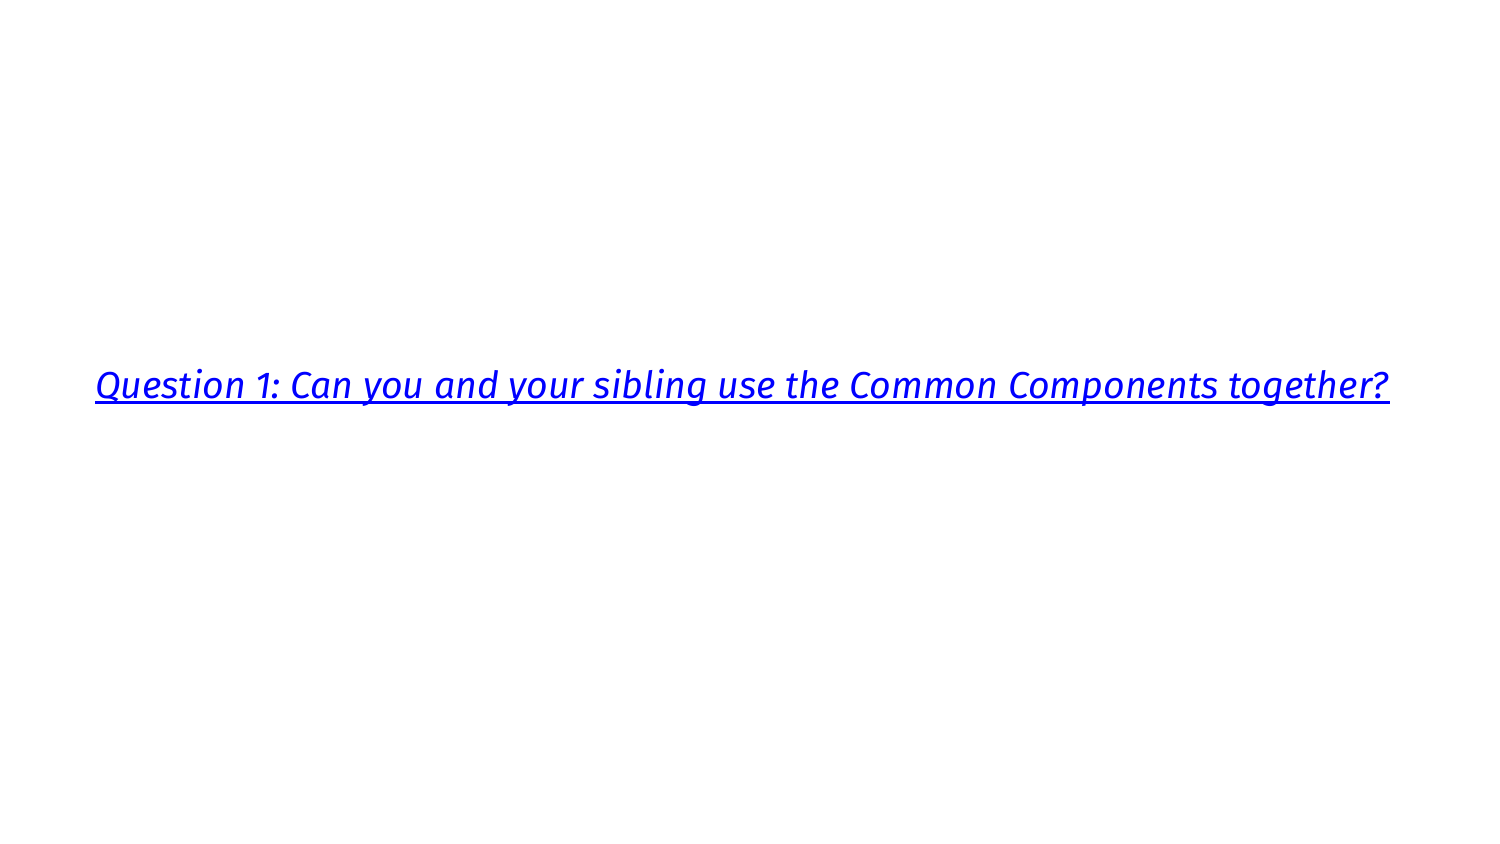

Question 1: Can you and your sibling use the Common Components together?